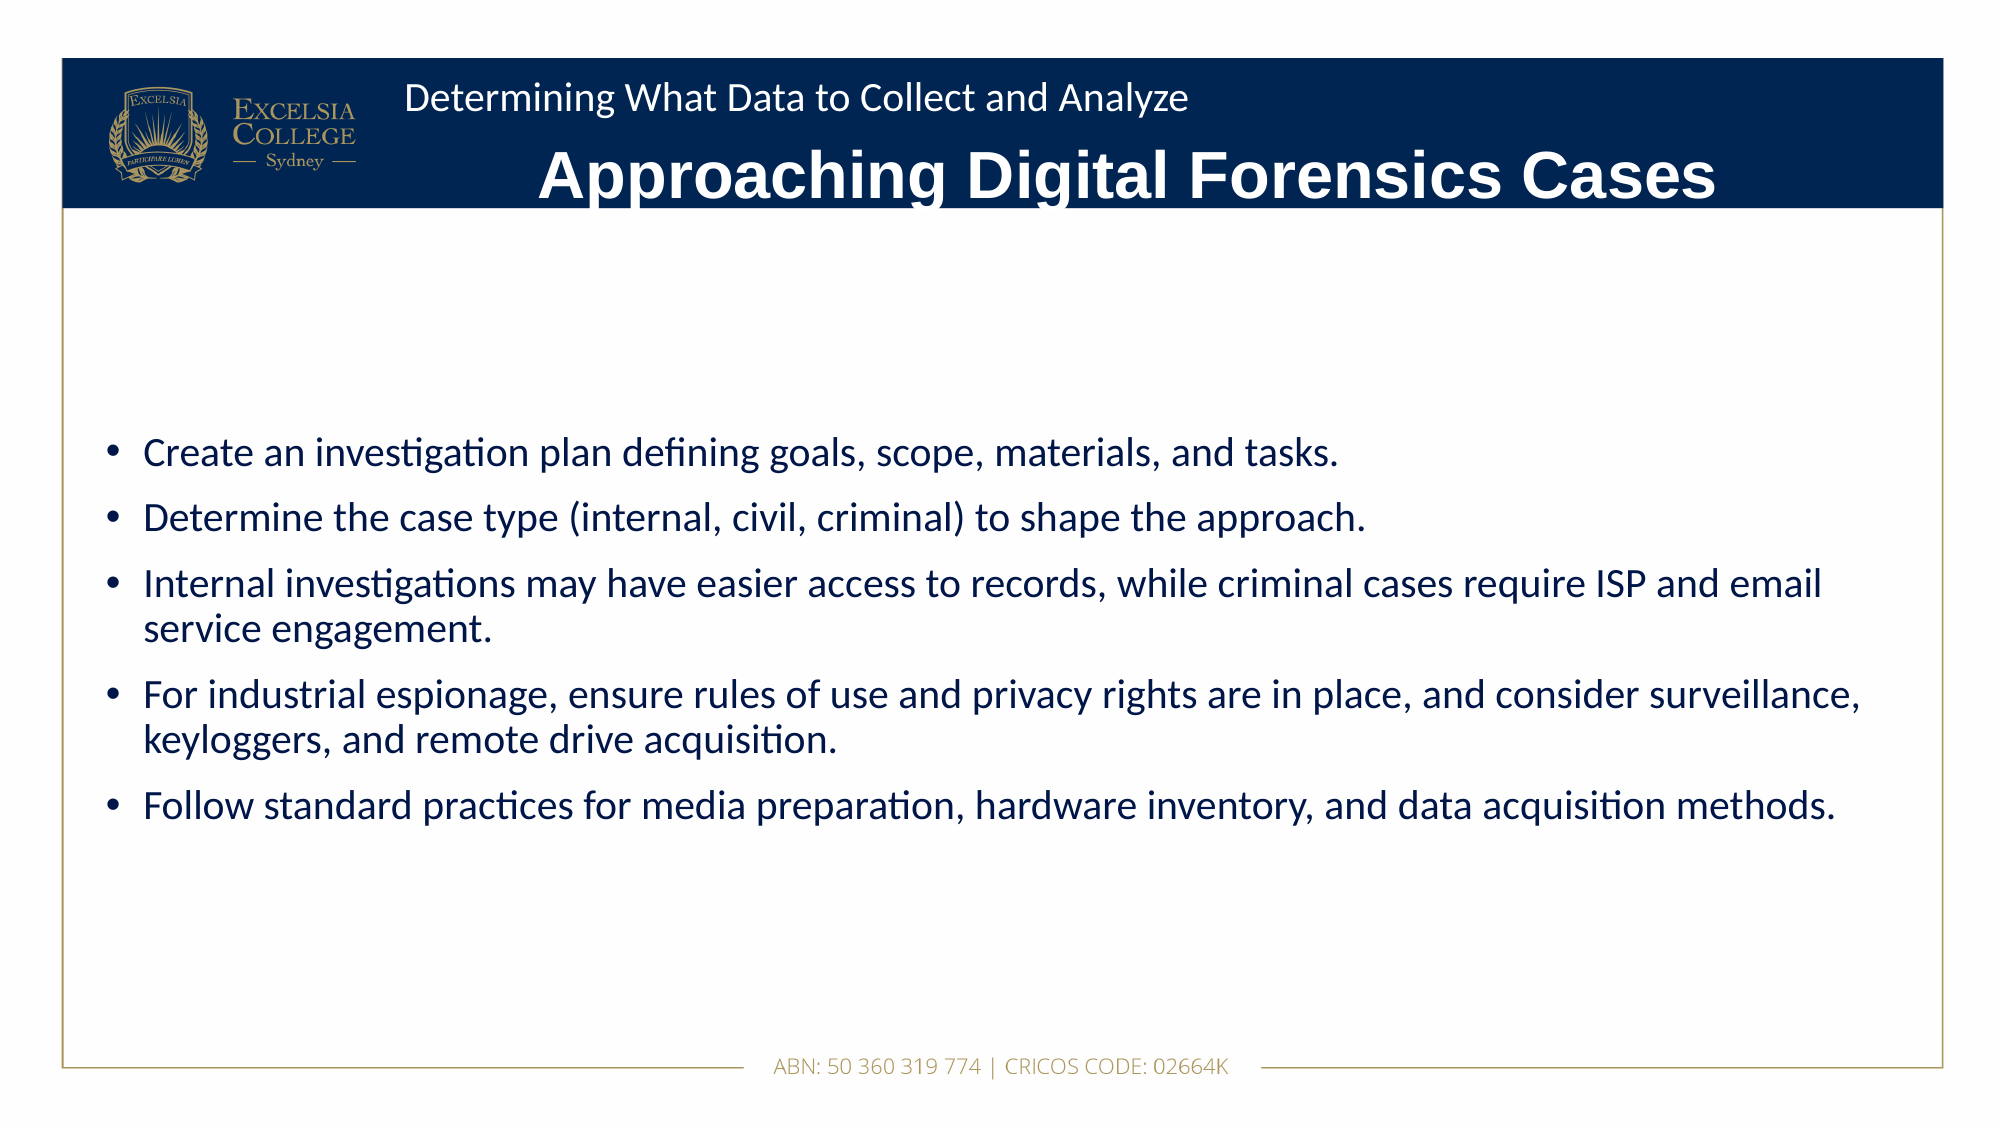

# Determining What Data to Collect and Analyze
Approaching Digital Forensics Cases
Create an investigation plan defining goals, scope, materials, and tasks.
Determine the case type (internal, civil, criminal) to shape the approach.
Internal investigations may have easier access to records, while criminal cases require ISP and email service engagement.
For industrial espionage, ensure rules of use and privacy rights are in place, and consider surveillance, keyloggers, and remote drive acquisition.
Follow standard practices for media preparation, hardware inventory, and data acquisition methods.